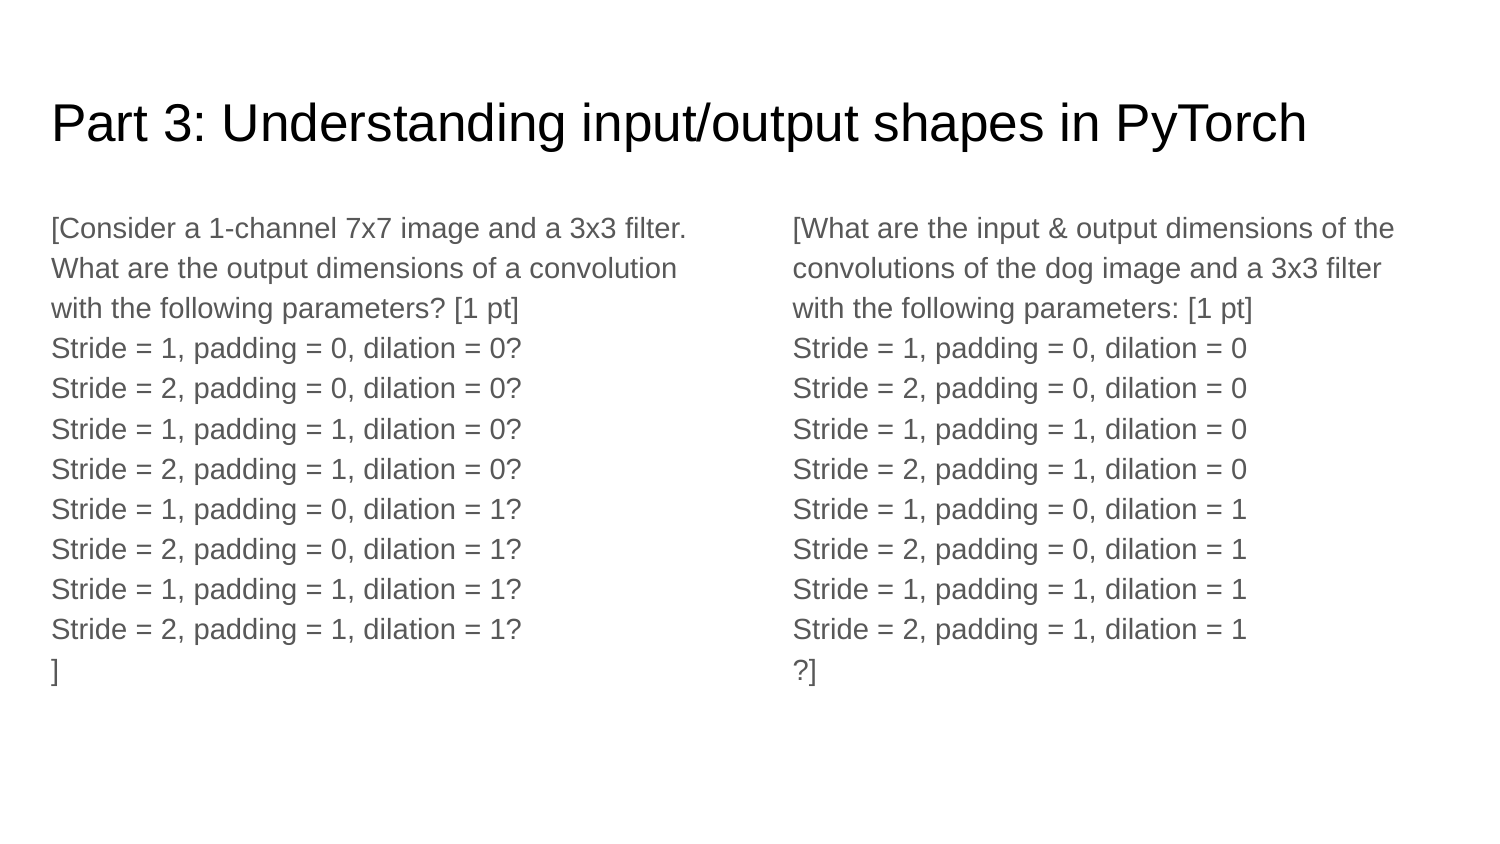

# Part 3: Understanding input/output shapes in PyTorch
[Consider a 1-channel 7x7 image and a 3x3 filter. What are the output dimensions of a convolution with the following parameters? [1 pt]
Stride = 1, padding = 0, dilation = 0?
Stride = 2, padding = 0, dilation = 0?
Stride = 1, padding = 1, dilation = 0?
Stride = 2, padding = 1, dilation = 0?
Stride = 1, padding = 0, dilation = 1?
Stride = 2, padding = 0, dilation = 1?
Stride = 1, padding = 1, dilation = 1?
Stride = 2, padding = 1, dilation = 1?
]
[What are the input & output dimensions of the convolutions of the dog image and a 3x3 filter  with the following parameters: [1 pt]
Stride = 1, padding = 0, dilation = 0
Stride = 2, padding = 0, dilation = 0
Stride = 1, padding = 1, dilation = 0
Stride = 2, padding = 1, dilation = 0
Stride = 1, padding = 0, dilation = 1
Stride = 2, padding = 0, dilation = 1
Stride = 1, padding = 1, dilation = 1
Stride = 2, padding = 1, dilation = 1
?]